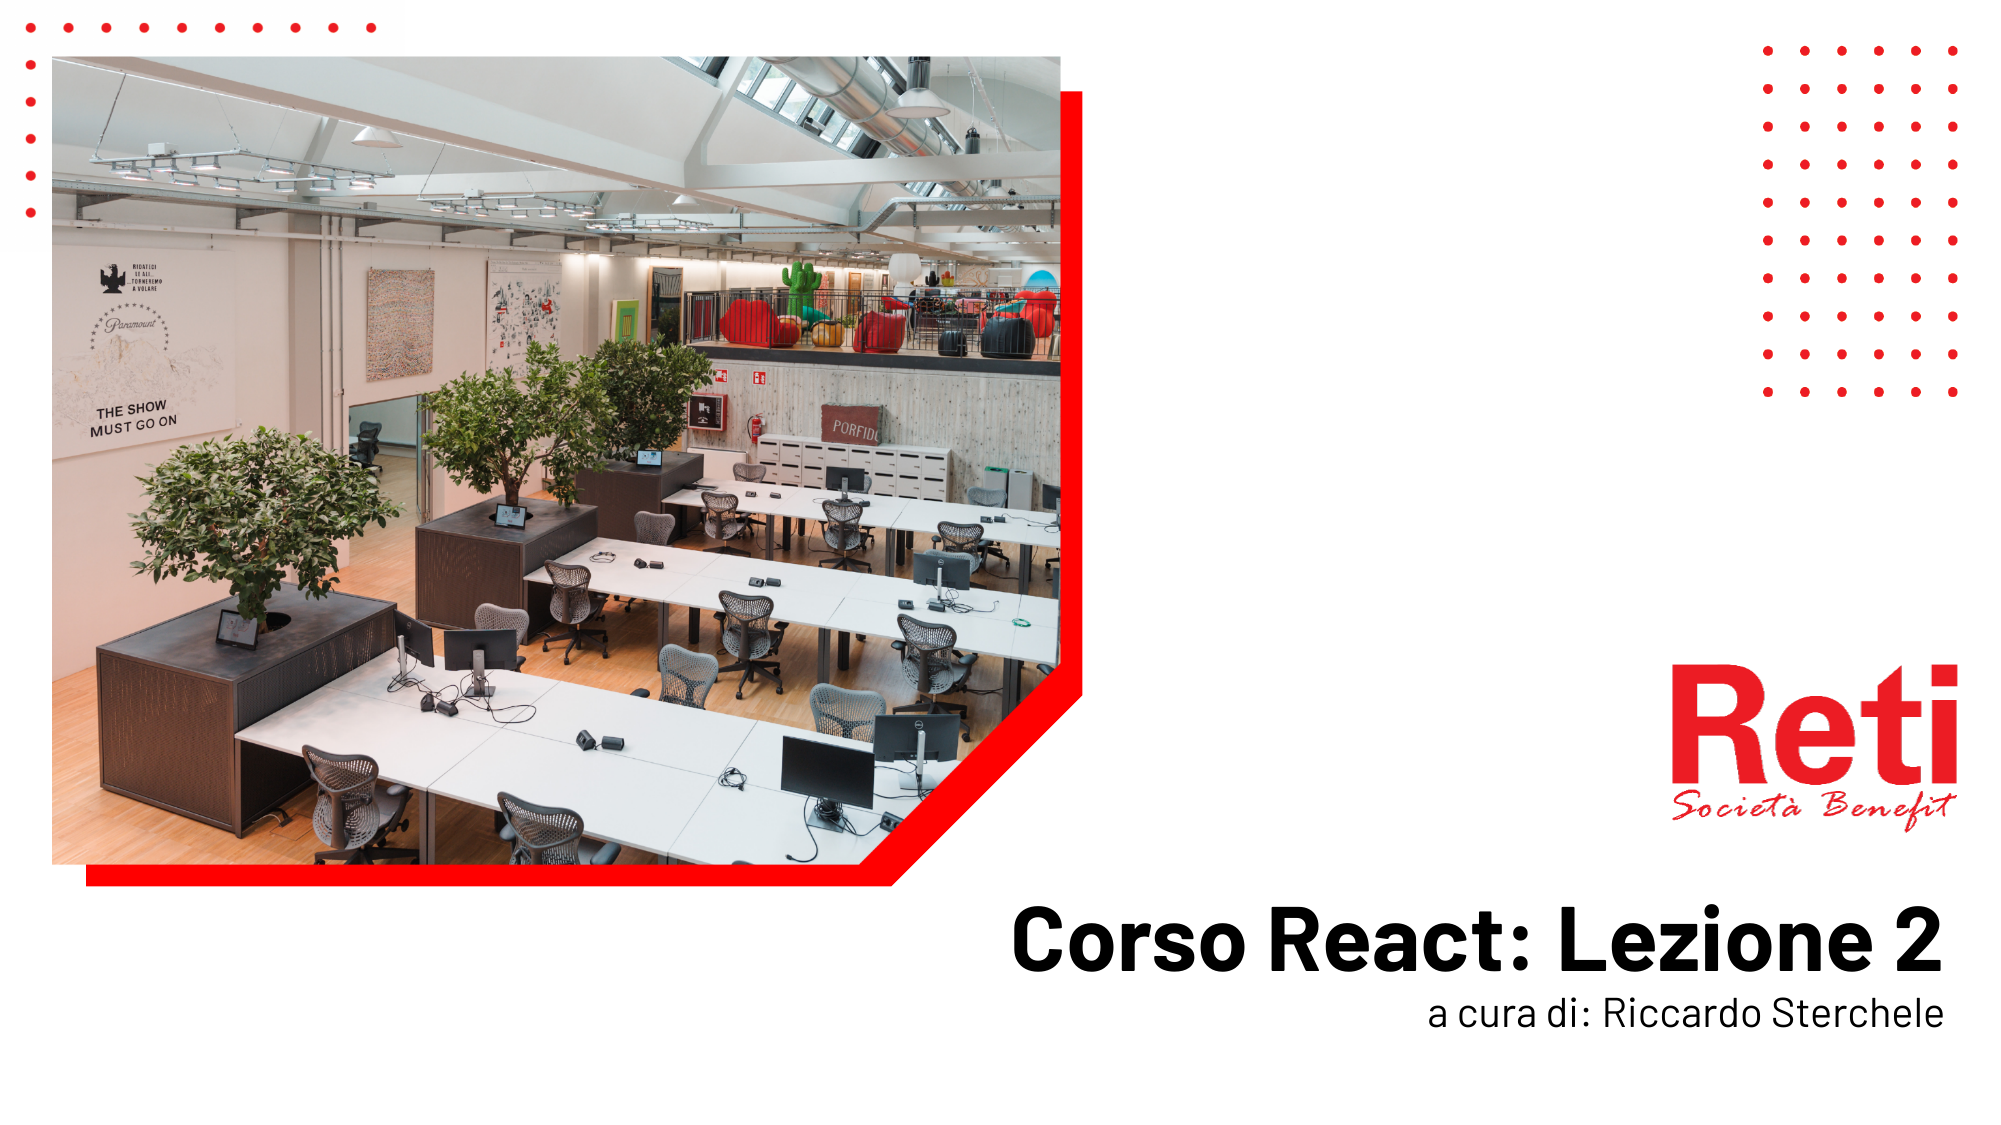

# Corso React: Lezione 2 a cura di: Riccardo Sterchele